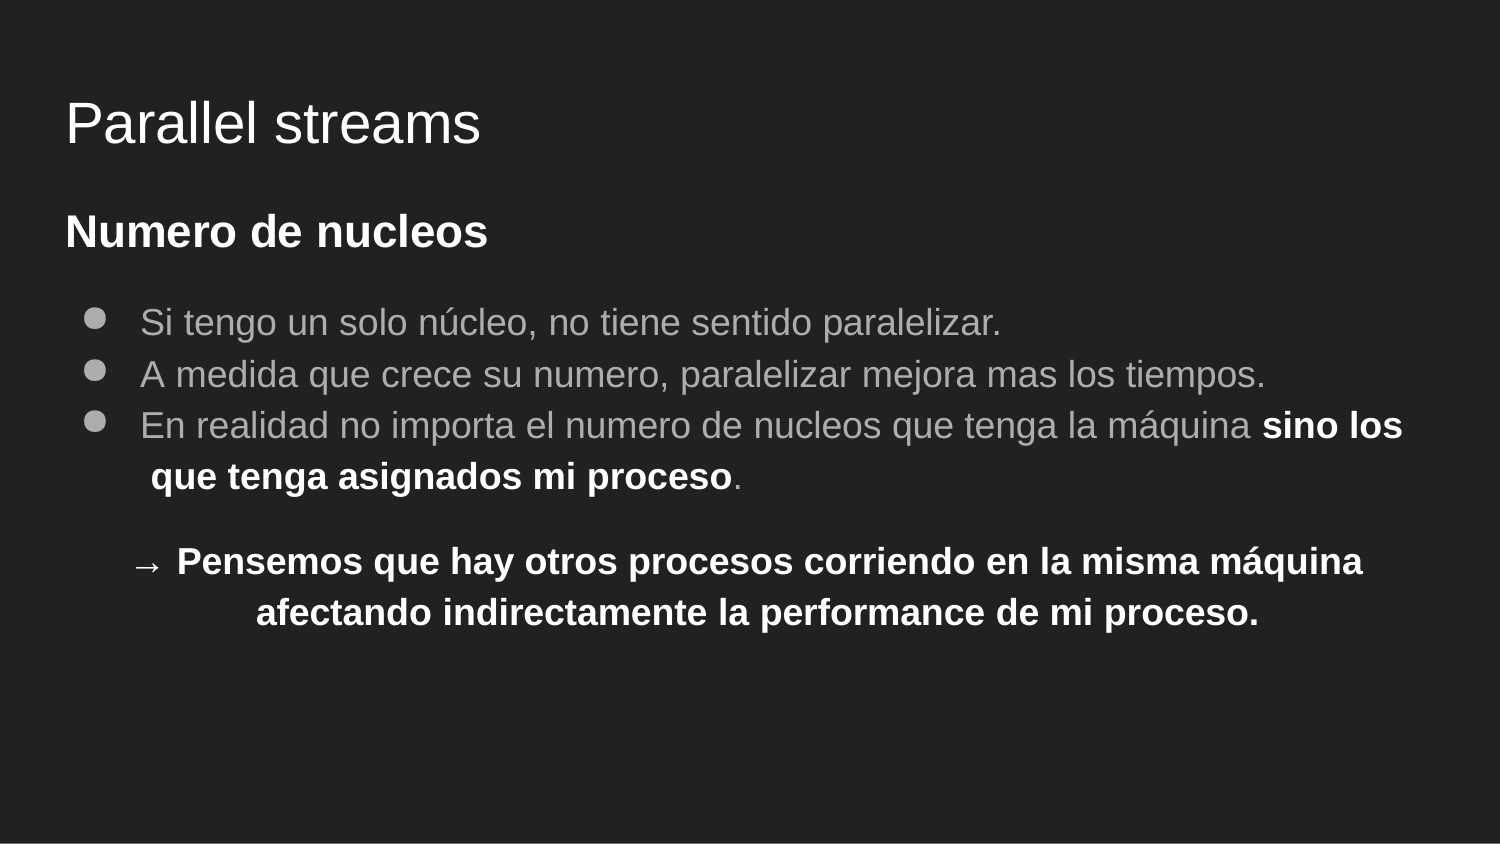

# Parallel streams
Numero de nucleos
Si tengo un solo núcleo, no tiene sentido paralelizar.
A medida que crece su numero, paralelizar mejora mas los tiempos.
En realidad no importa el numero de nucleos que tenga la máquina sino los  que tenga asignados mi proceso.
→ Pensemos que hay otros procesos corriendo en la misma máquina  afectando indirectamente la performance de mi proceso.